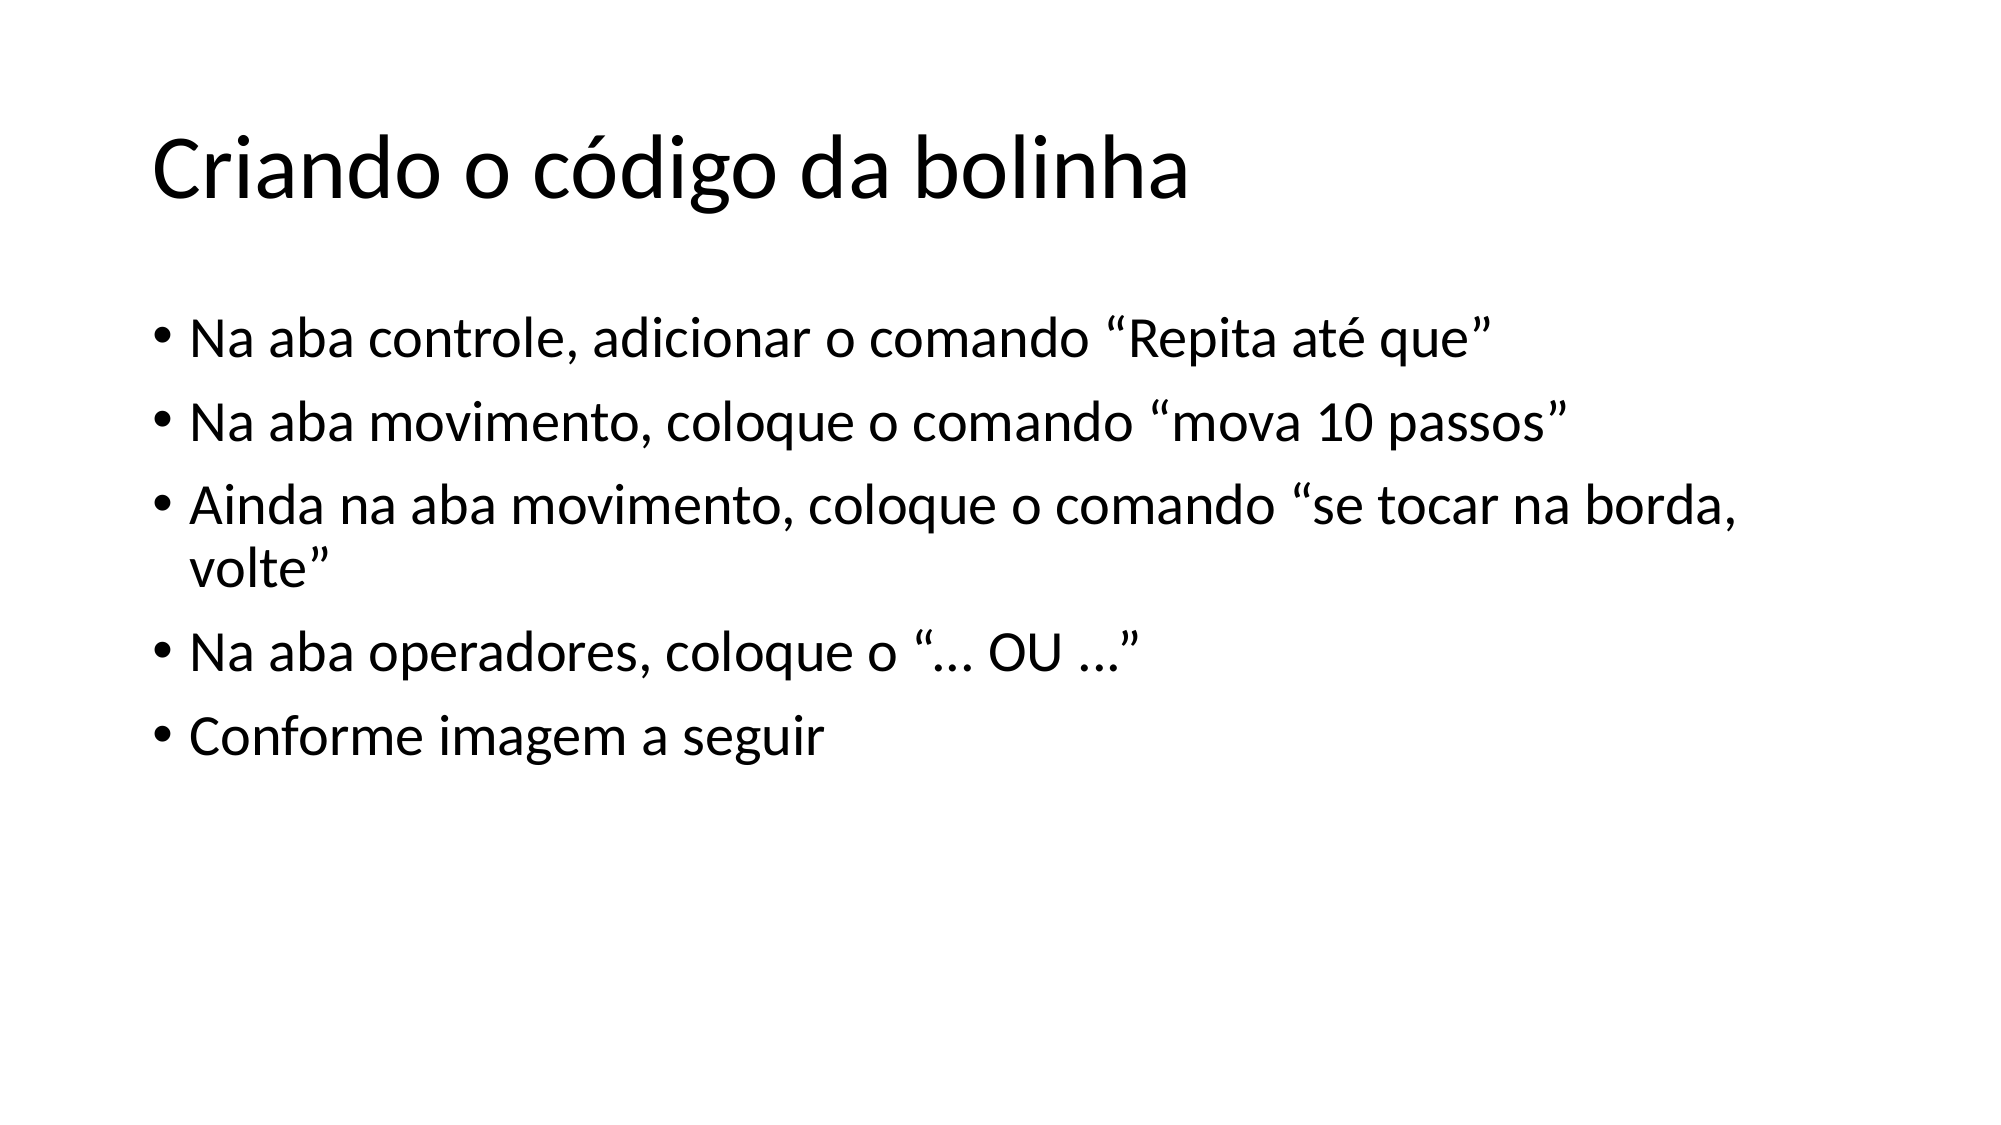

# Criando o código da bolinha
Na aba controle, adicionar o comando “Repita até que”
Na aba movimento, coloque o comando “mova 10 passos”
Ainda na aba movimento, coloque o comando “se tocar na borda, volte”
Na aba operadores, coloque o “... OU ...”
Conforme imagem a seguir